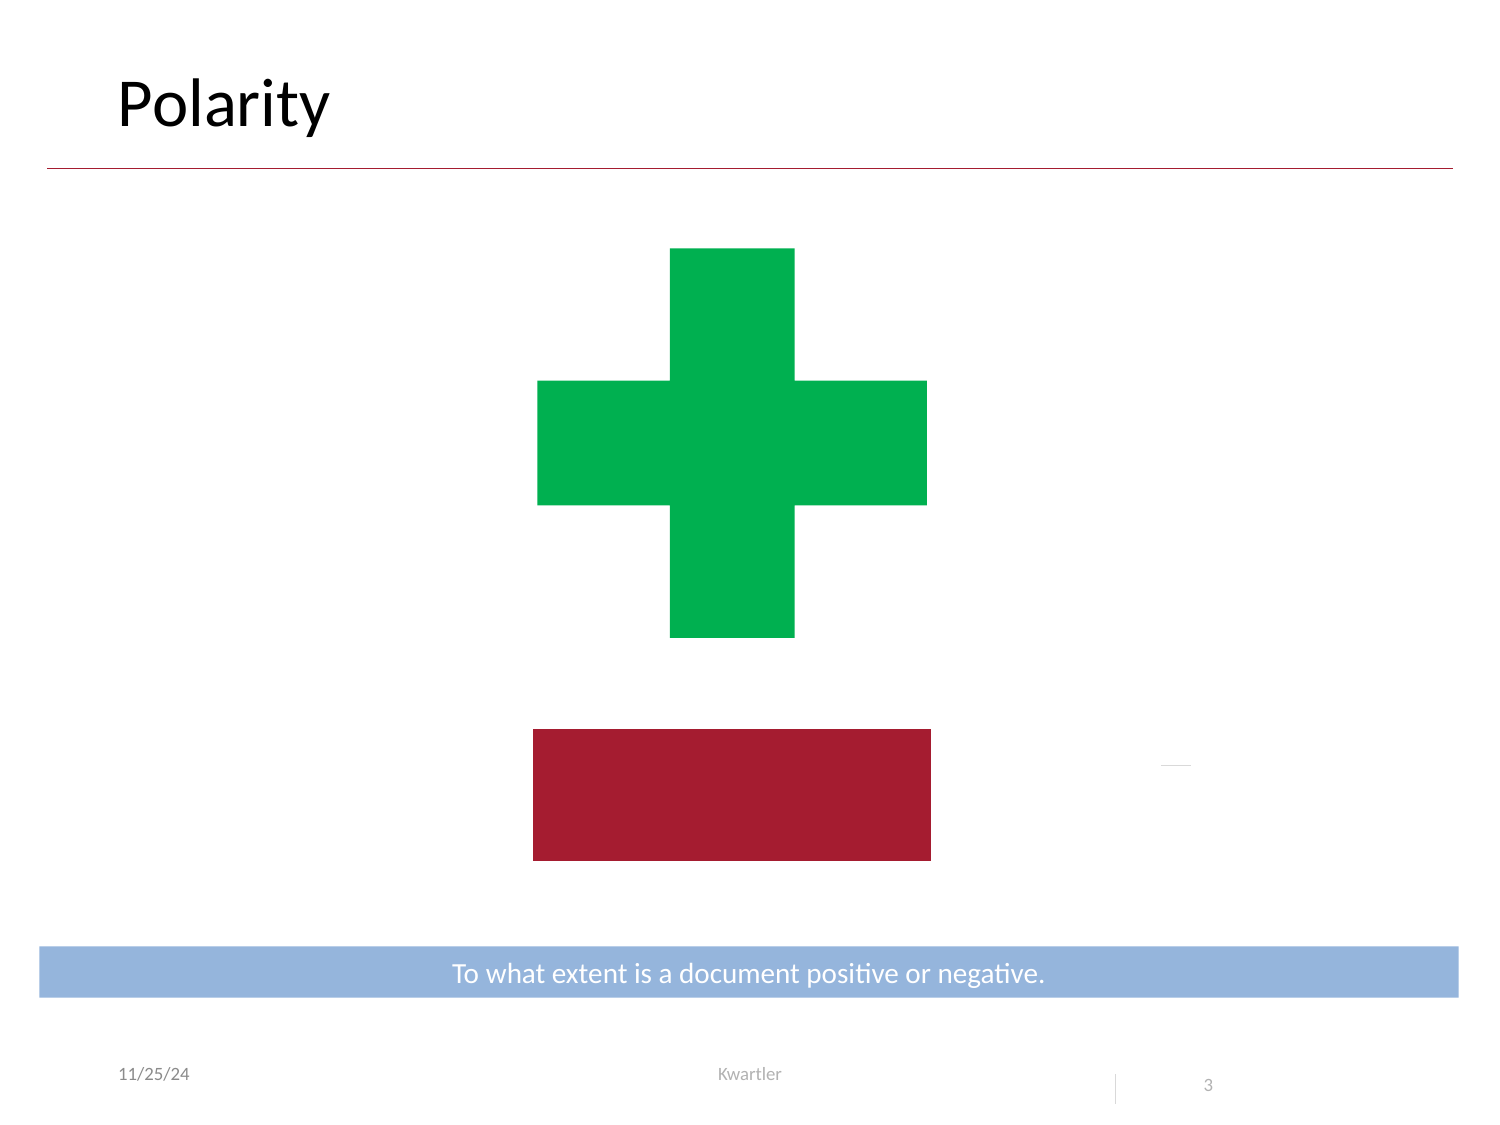

# Polarity

To what extent is a document positive or negative.
11/25/24
Kwartler
3